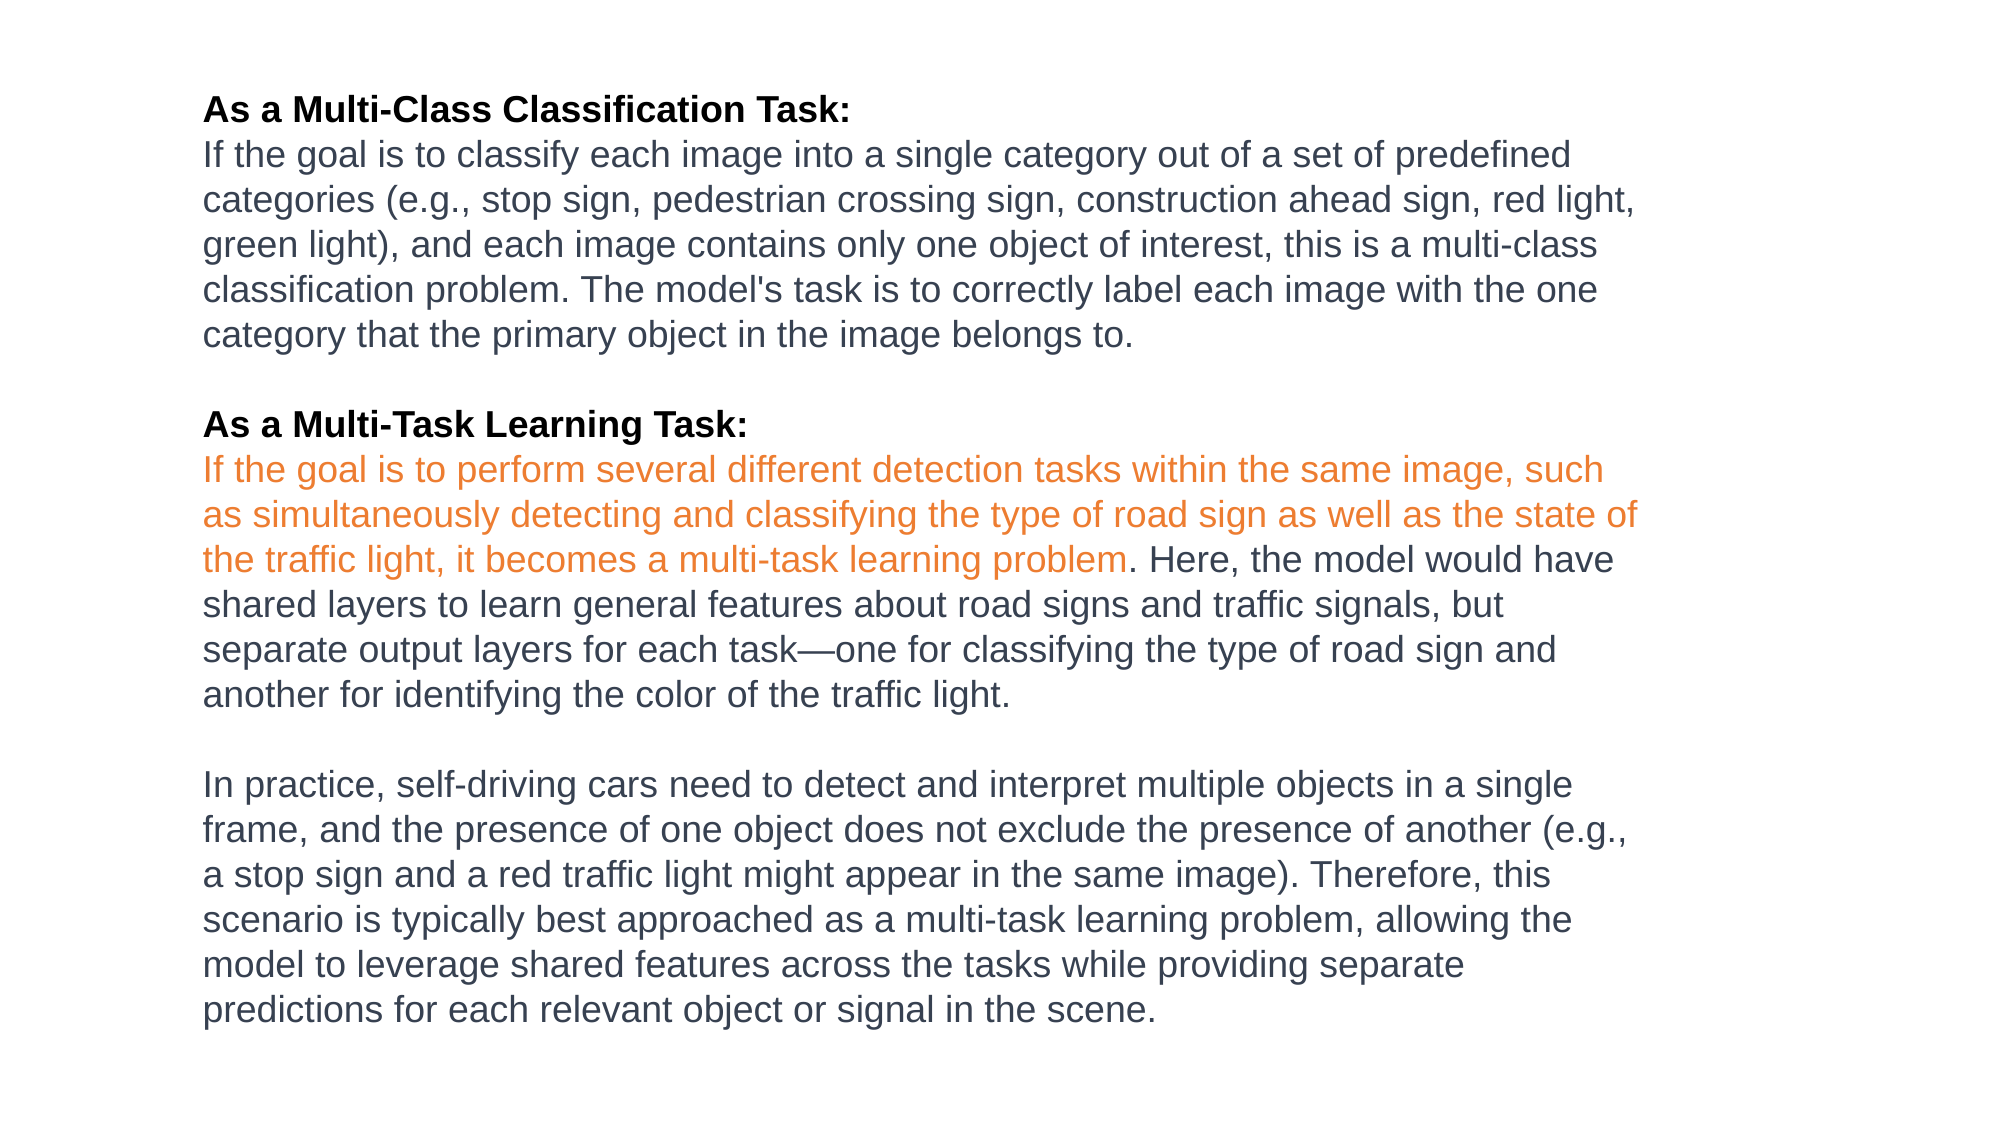

As a Multi-Class Classification Task:
If the goal is to classify each image into a single category out of a set of predefined categories (e.g., stop sign, pedestrian crossing sign, construction ahead sign, red light, green light), and each image contains only one object of interest, this is a multi-class classification problem. The model's task is to correctly label each image with the one category that the primary object in the image belongs to.

As a Multi-Task Learning Task:
If the goal is to perform several different detection tasks within the same image, such as simultaneously detecting and classifying the type of road sign as well as the state of the traffic light, it becomes a multi-task learning problem. Here, the model would have shared layers to learn general features about road signs and traffic signals, but separate output layers for each task—one for classifying the type of road sign and another for identifying the color of the traffic light.

In practice, self-driving cars need to detect and interpret multiple objects in a single frame, and the presence of one object does not exclude the presence of another (e.g., a stop sign and a red traffic light might appear in the same image). Therefore, this scenario is typically best approached as a multi-task learning problem, allowing the model to leverage shared features across the tasks while providing separate predictions for each relevant object or signal in the scene.